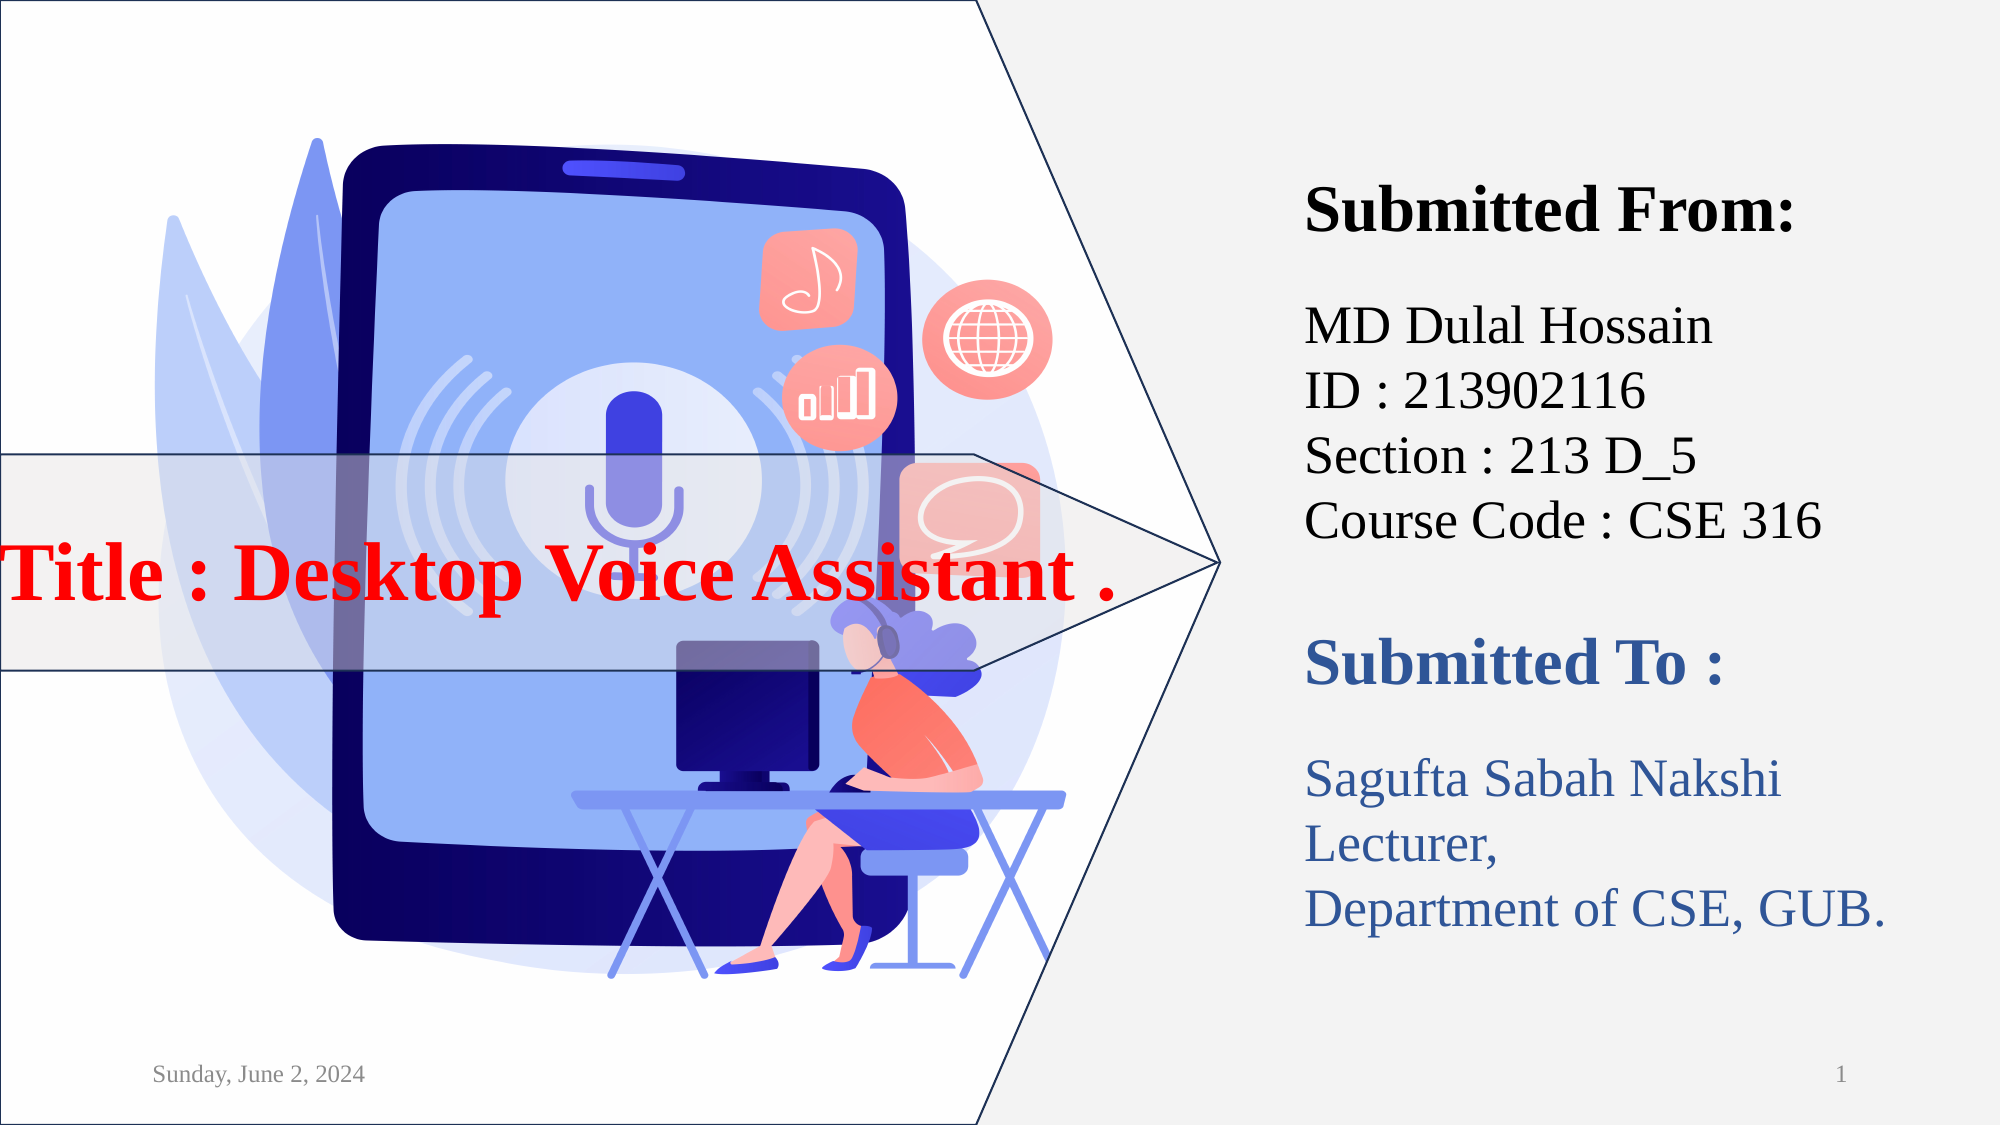

Submitted From:

MD Dulal Hossain
ID : 213902116
Section : 213 D_5
Course Code : CSE 316
Title : Desktop Voice Assistant .
Submitted To :

Sagufta Sabah Nakshi
Lecturer,
Department of CSE, GUB.
Sunday, June 2, 2024

1